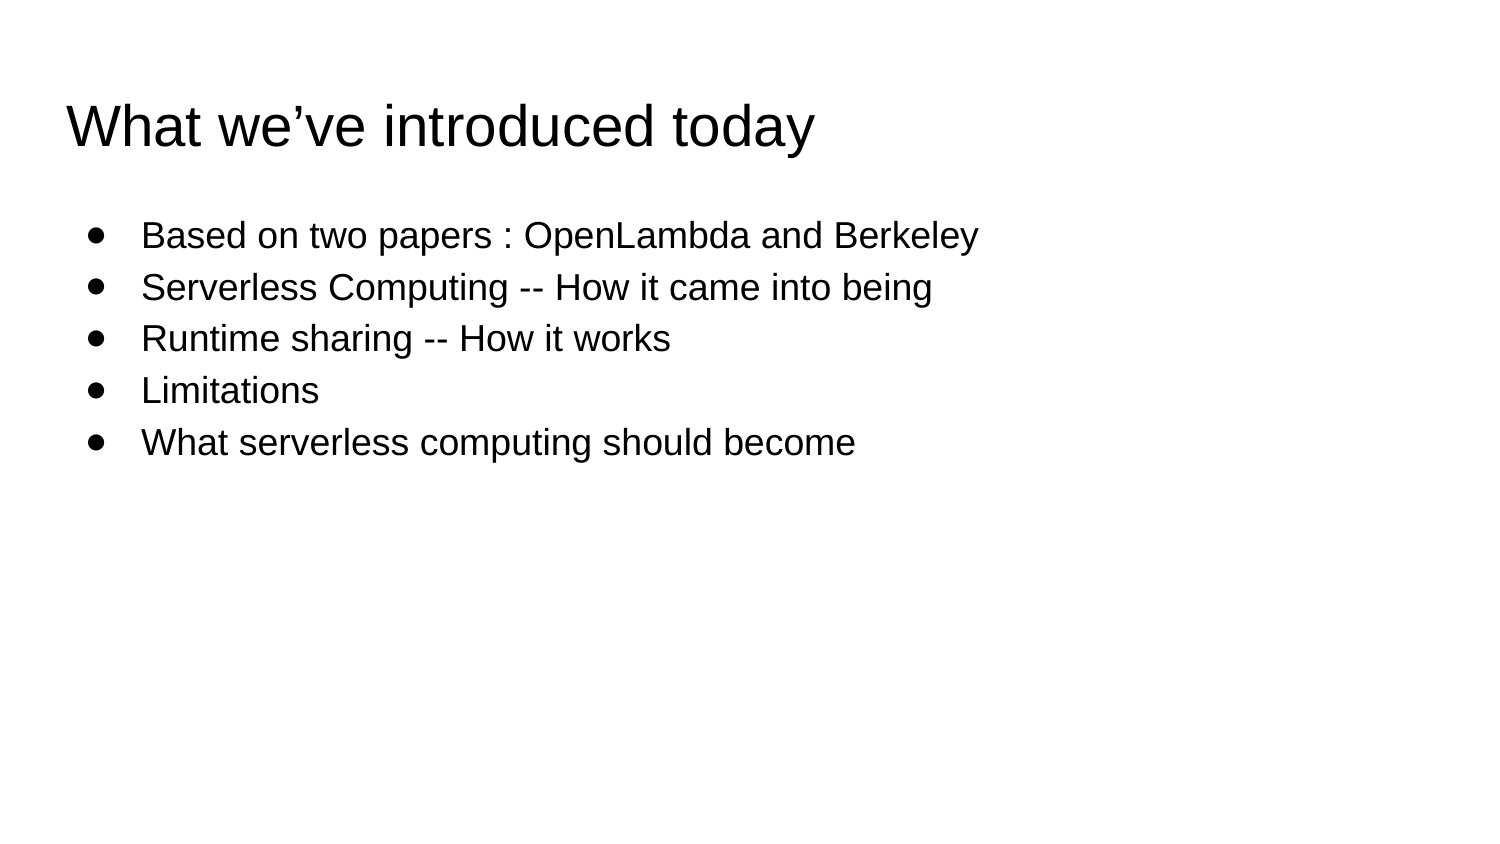

# What we’ve introduced today
Based on two papers : OpenLambda and Berkeley
Serverless Computing -- How it came into being
Runtime sharing -- How it works
Limitations
What serverless computing should become